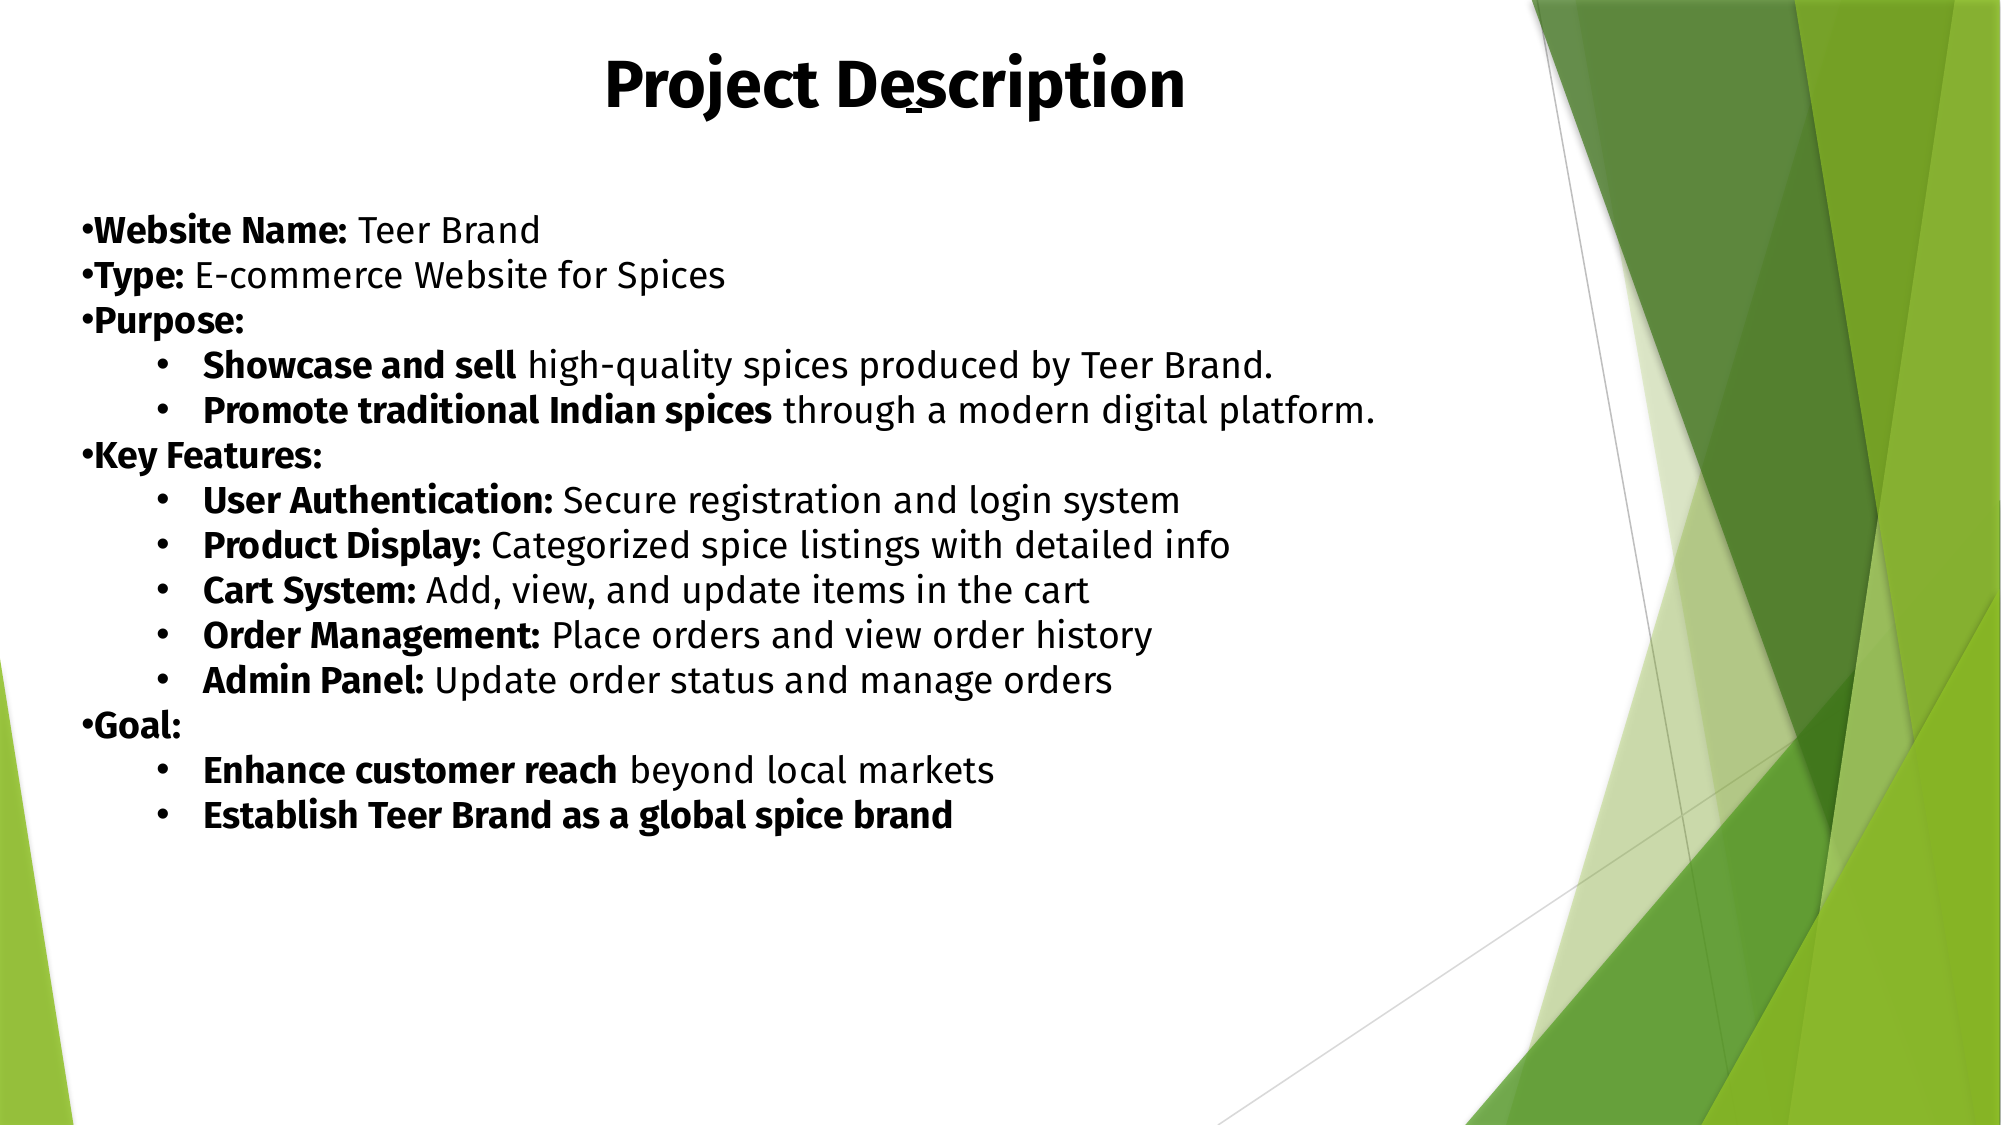

Project Description
Website Name: Teer Brand
Type: E-commerce Website for Spices
Purpose:
Showcase and sell high-quality spices produced by Teer Brand.
Promote traditional Indian spices through a modern digital platform.
Key Features:
User Authentication: Secure registration and login system
Product Display: Categorized spice listings with detailed info
Cart System: Add, view, and update items in the cart
Order Management: Place orders and view order history
Admin Panel: Update order status and manage orders
Goal:
Enhance customer reach beyond local markets
Establish Teer Brand as a global spice brand